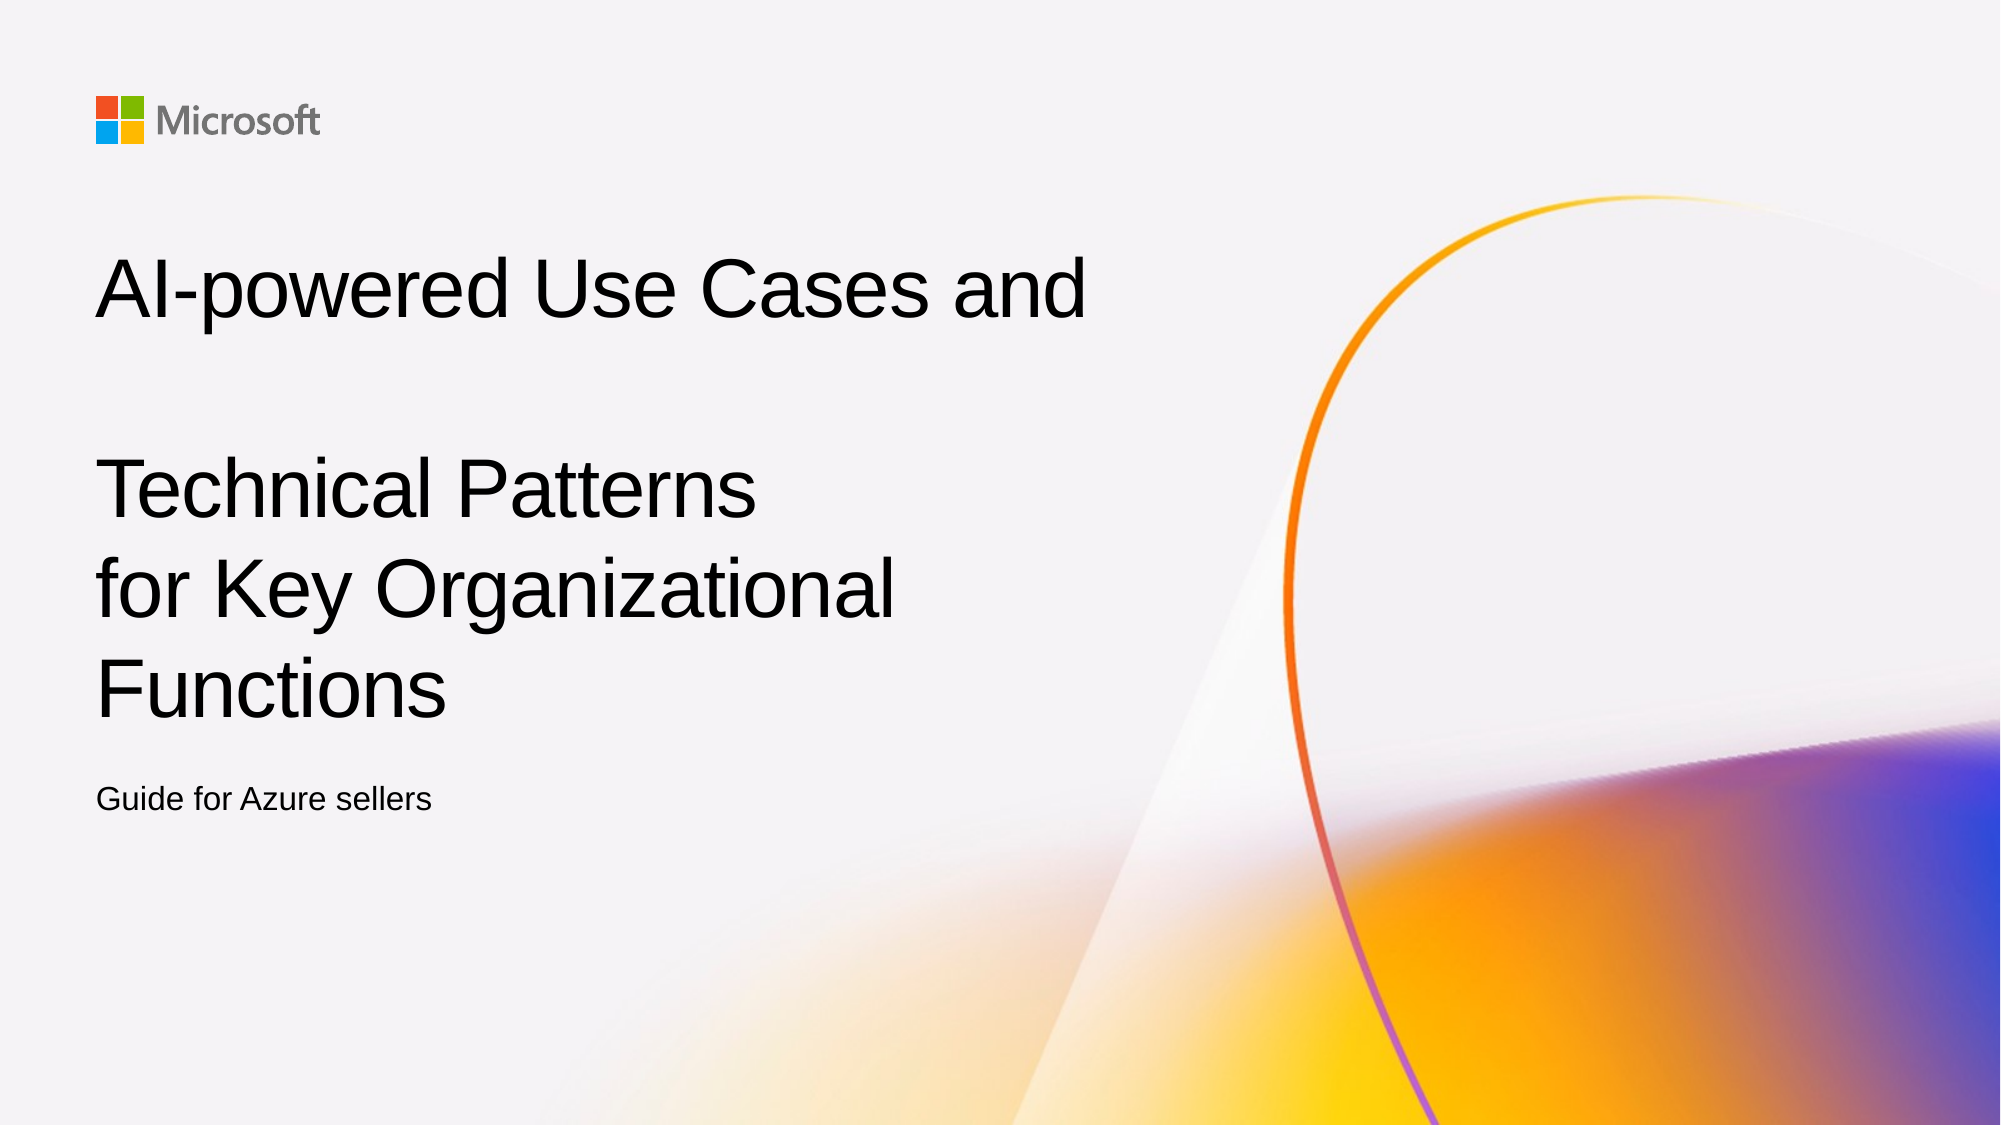

# AI-powered Use Cases and Technical Patterns for Key Organizational Functions
Guide for Azure sellers